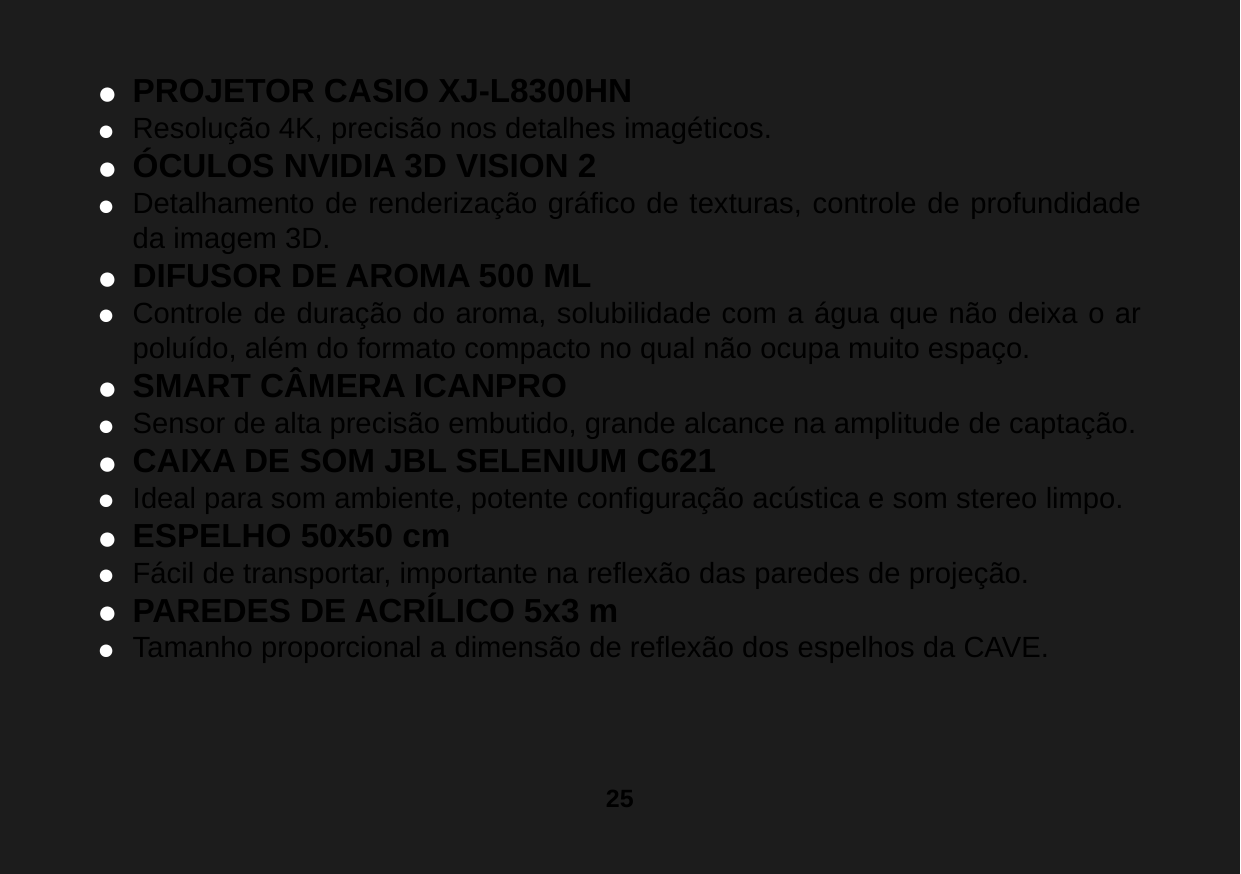

PROJETOR CASIO XJ-L8300HN
Resolução 4K, precisão nos detalhes imagéticos.
ÓCULOS NVIDIA 3D VISION 2
Detalhamento de renderização gráfico de texturas, controle de profundidade da imagem 3D.
DIFUSOR DE AROMA 500 ML
Controle de duração do aroma, solubilidade com a água que não deixa o ar poluído, além do formato compacto no qual não ocupa muito espaço.
SMART CÂMERA ICANPRO
Sensor de alta precisão embutido, grande alcance na amplitude de captação.
CAIXA DE SOM JBL SELENIUM C621
Ideal para som ambiente, potente configuração acústica e som stereo limpo.
ESPELHO 50x50 cm
Fácil de transportar, importante na reflexão das paredes de projeção.
PAREDES DE ACRÍLICO 5x3 m
Tamanho proporcional a dimensão de reflexão dos espelhos da CAVE.
25